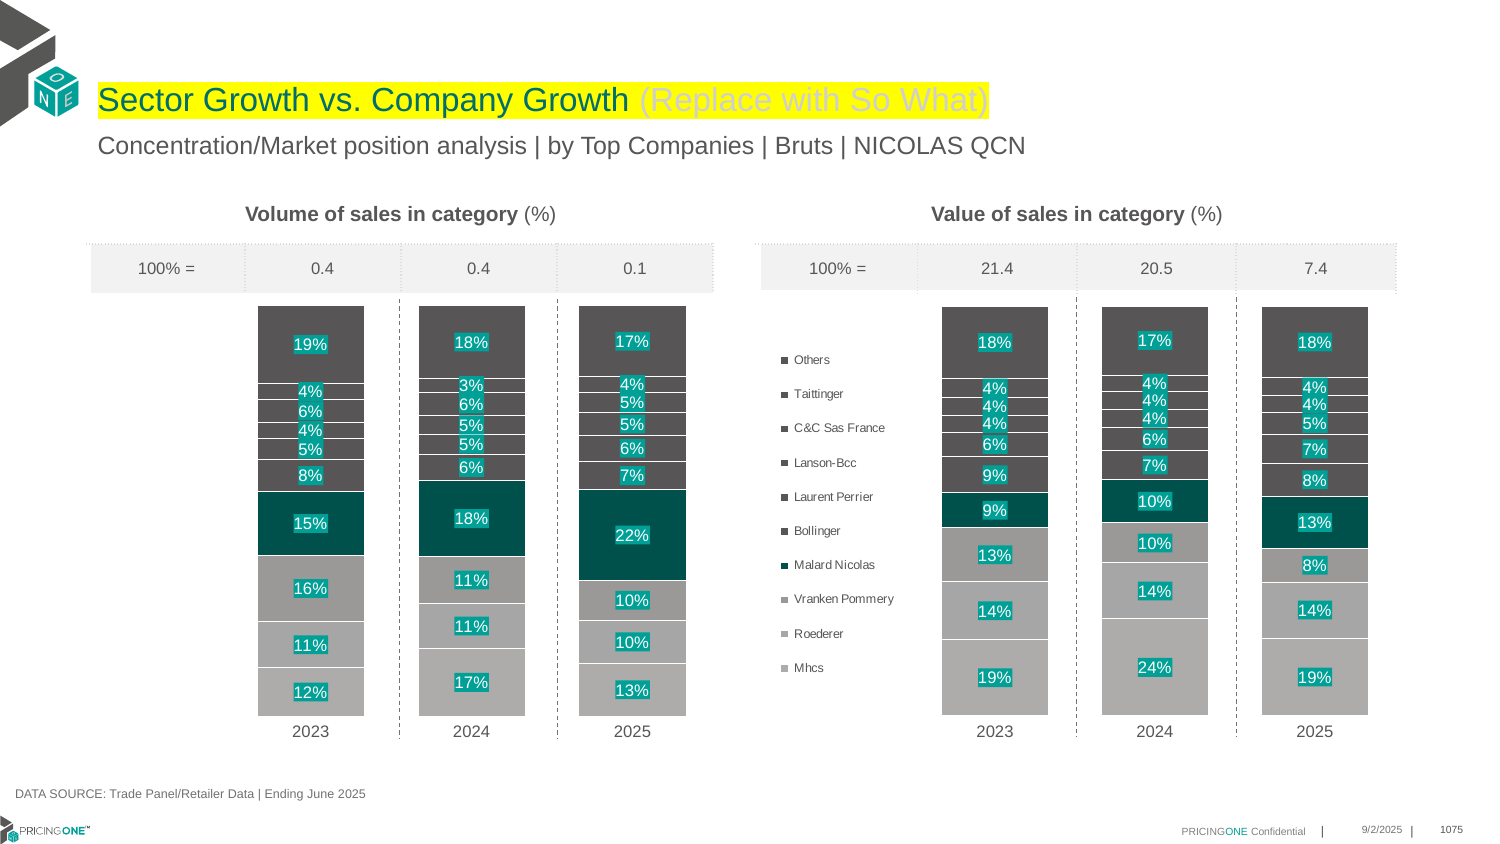

# Sector Growth vs. Company Growth (Replace with So What)
Concentration/Market position analysis | by Top Companies | Bruts | NICOLAS QCN
| Volume of sales in category (%) |  |  |  |
| --- | --- | --- | --- |
| 100% = | 0.4 | 0.4 | 0.1 |
| Value of sales in category (%) |  |  |  |
| --- | --- | --- | --- |
| 100% = | 21.4 | 20.5 | 7.4 |

### Chart

| Category | Mhcs | Roederer | Vranken Pommery | Malard Nicolas | Bollinger | Laurent Perrier | Lanson-Bcc | C&C Sas France | Taittinger | Others |
|---|---|---|---|---|---|---|---|---|---|---|
| 2023 | 0.11813254205625112 | 0.11190312202209664 | 0.16183047297361047 | 0.1546127428318033 | 0.07886195737293493 | 0.05012548472011247 | 0.040051326081008407 | 0.055758144713130606 | 0.03783411486097614 | 0.19089009236807591 |
| 2024 | 0.16544947314178082 | 0.10885441654672424 | 0.11468526853142237 | 0.18428233812849198 | 0.0645836030451415 | 0.0485582793275101 | 0.04567712260019952 | 0.05639451793297947 | 0.03336811029118721 | 0.1781468704545628 |
| 2025 | 0.12954806051961854 | 0.10344128422406801 | 0.09842827977738625 | 0.2193067091758257 | 0.07003523785552479 | 0.06336521520261768 | 0.05439494364739771 | 0.04978046256677014 | 0.03753810442710518 | 0.17416170260368602 |

### Chart

| Category | Mhcs | Roederer | Vranken Pommery | Malard Nicolas | Bollinger | Laurent Perrier | Lanson-Bcc | C&C Sas France | Taittinger | Others |
|---|---|---|---|---|---|---|---|---|---|---|
| 2023 | 0.18512762824631607 | 0.1421260158863803 | 0.13119944070183165 | 0.08569079899698247 | 0.08781370372182287 | 0.06038038673627462 | 0.04077492429990213 | 0.044895202216613736 | 0.044191308933757424 | 0.17780059026011874 |
| 2024 | 0.2361077217939402 | 0.1367204183697377 | 0.09826370015017731 | 0.10481143895032073 | 0.07207084606640014 | 0.055515700647976854 | 0.04489120567787501 | 0.04422508718795263 | 0.039126050204134816 | 0.16826783095148462 |
| 2025 | 0.18953579820157496 | 0.1365868949990311 | 0.08244103893888713 | 0.12656811619861807 | 0.0814791584463309 | 0.06983524962741974 | 0.05326629137853884 | 0.04082499874502124 | 0.04393937022197201 | 0.17552308324260602 |
DATA SOURCE: Trade Panel/Retailer Data | Ending June 2025

9/2/2025
1075